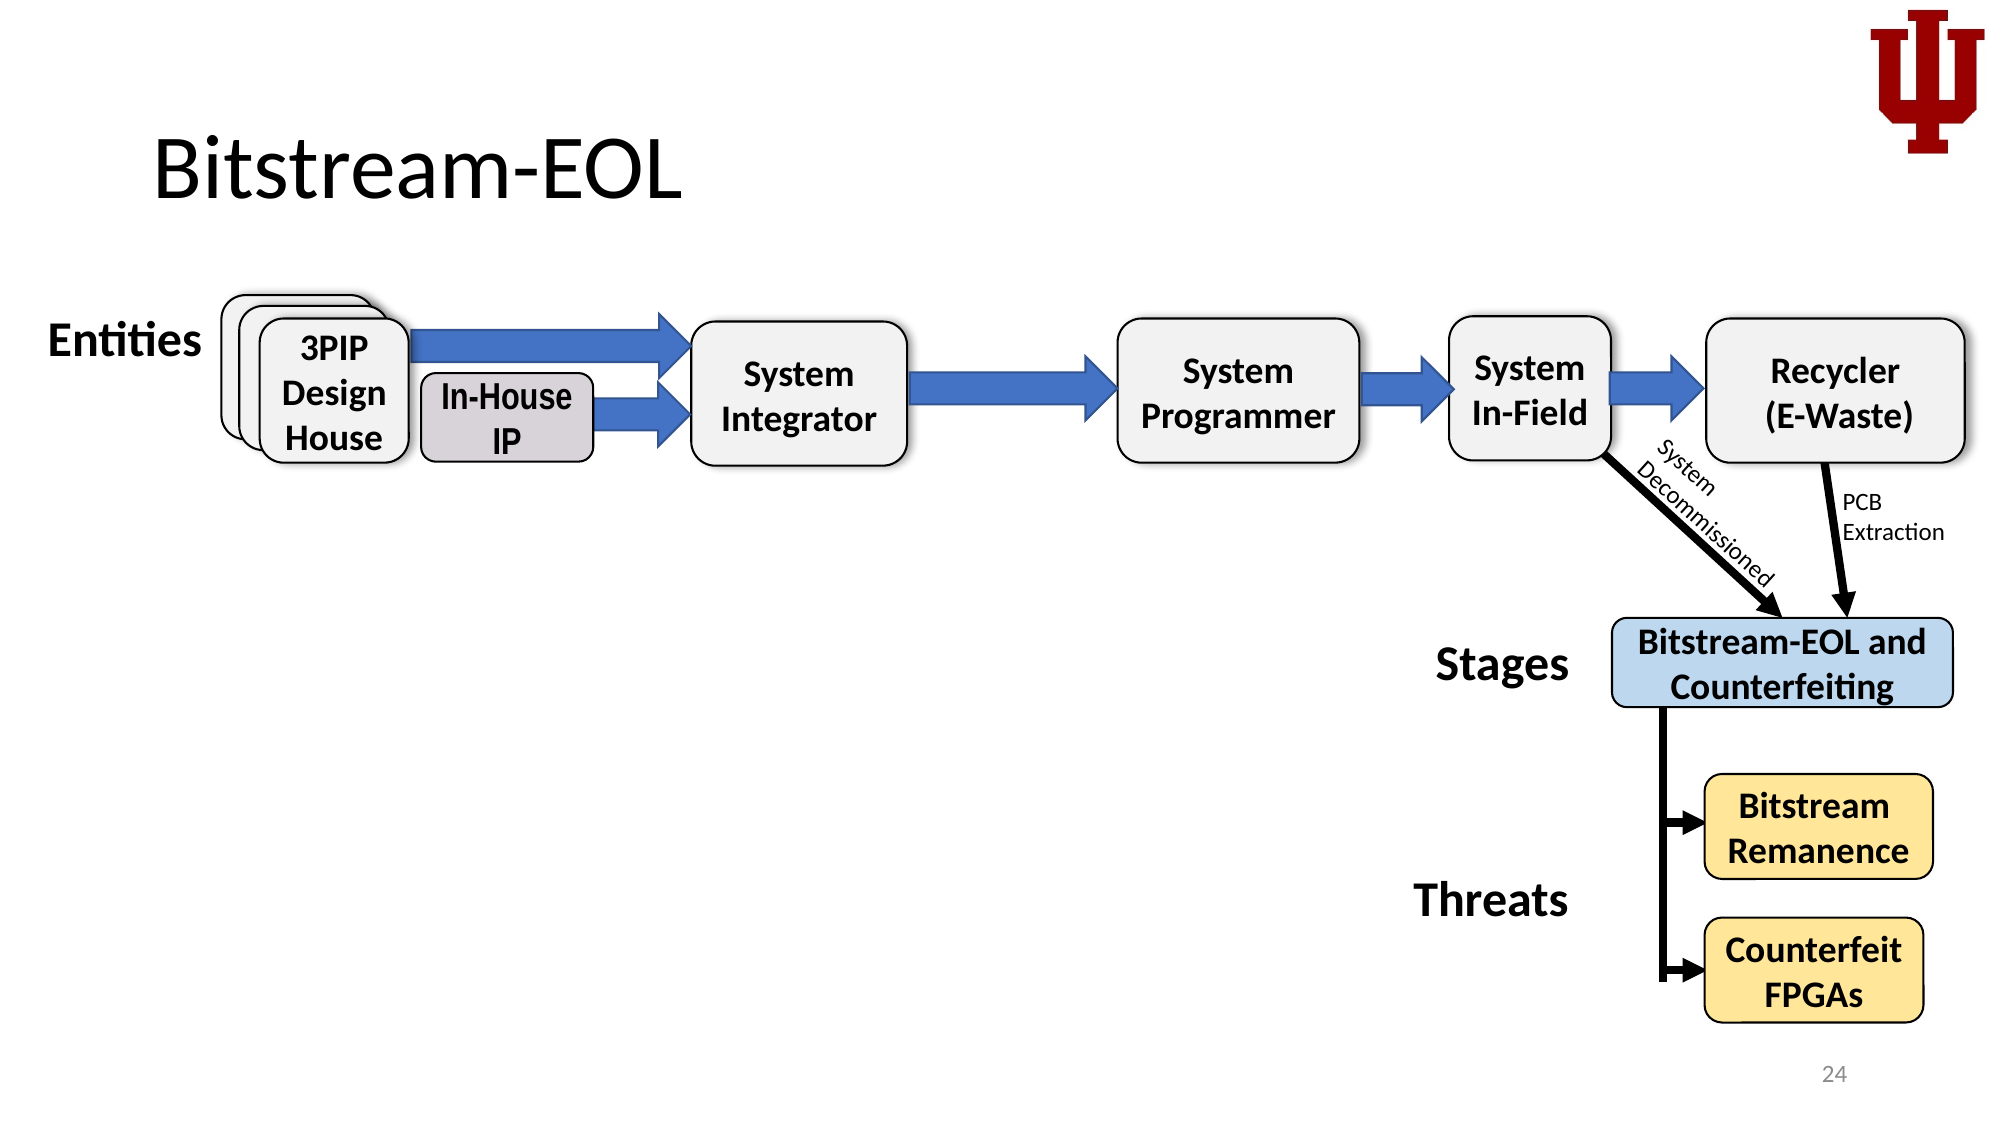

# Bitstream-EOL

Entities

System In-Field
3PIP Design
House
System Programmer
Recycler
 (E-Waste)
System Integrator

In-House IP

System Decommissioned
PCB Extraction
Bitstream-EOL and Counterfeiting
 Stages
Bitstream
Remanence
Threats
Counterfeit
FPGAs
24